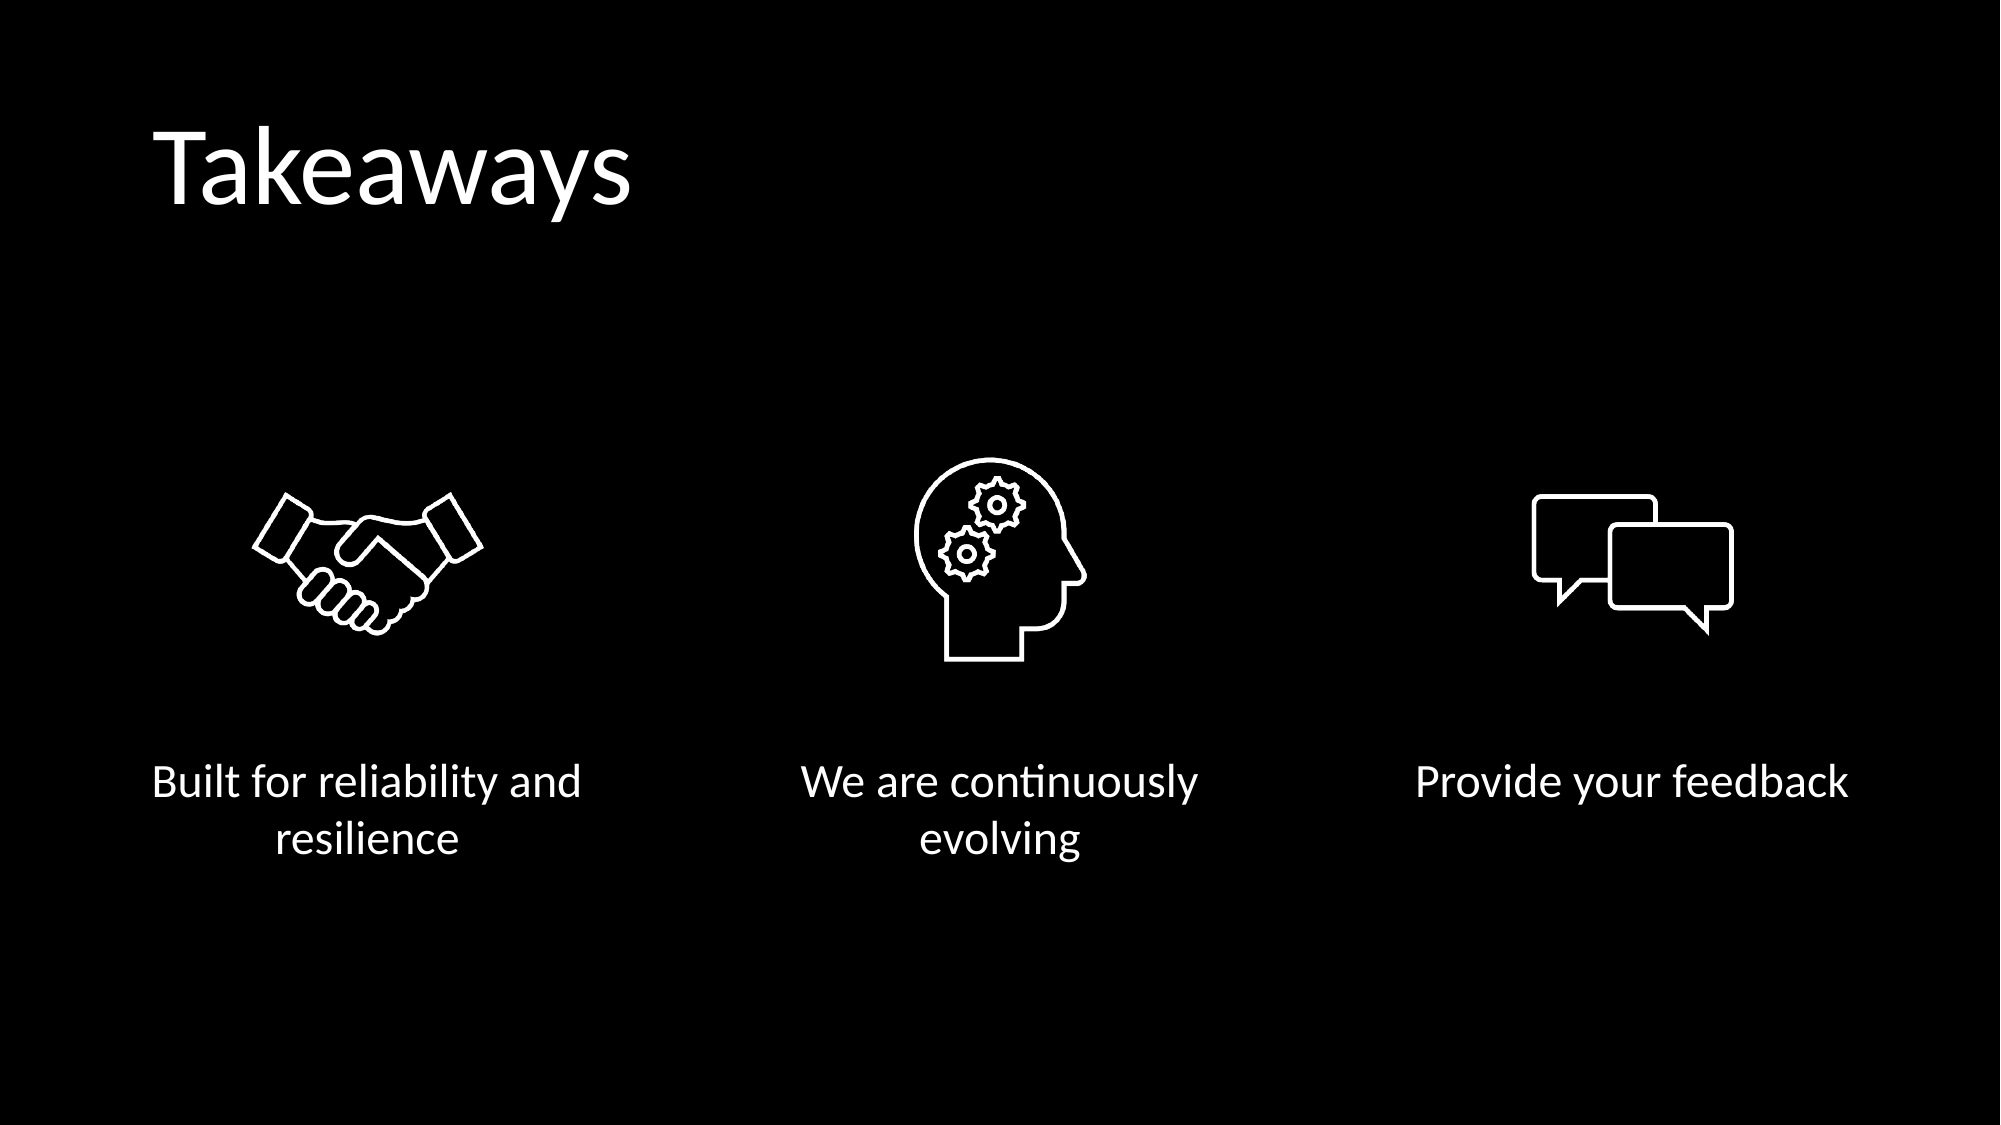

# Takeaways
Built for reliability and resilience
We are continuously evolving
Provide your feedback